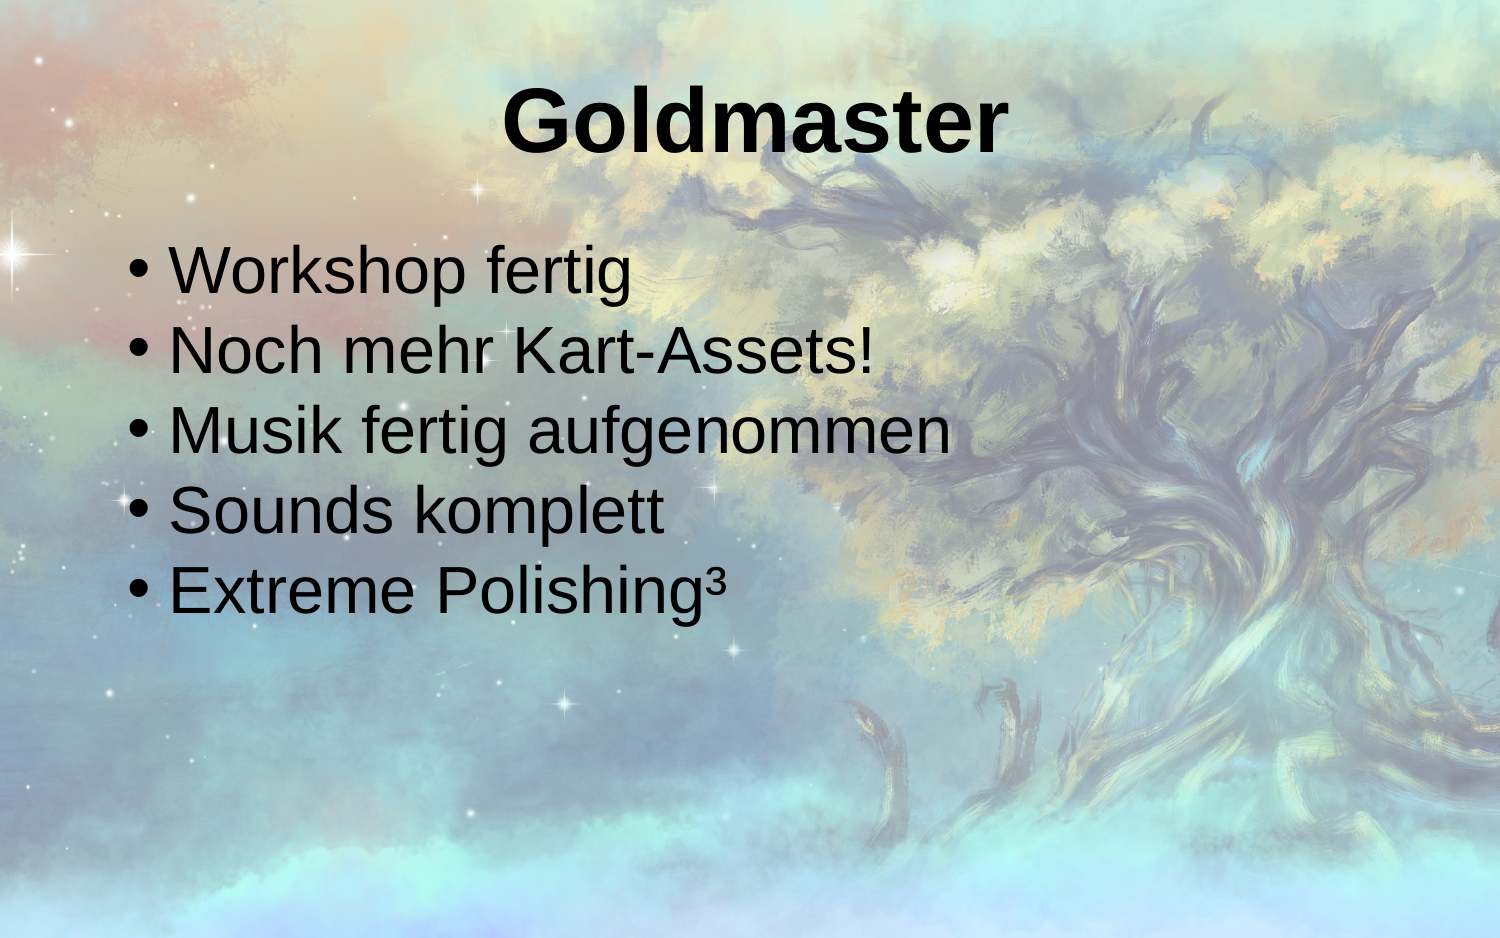

Goldmaster
 Workshop fertig
 Noch mehr Kart-Assets!
 Musik fertig aufgenommen
 Sounds komplett
 Extreme Polishing³